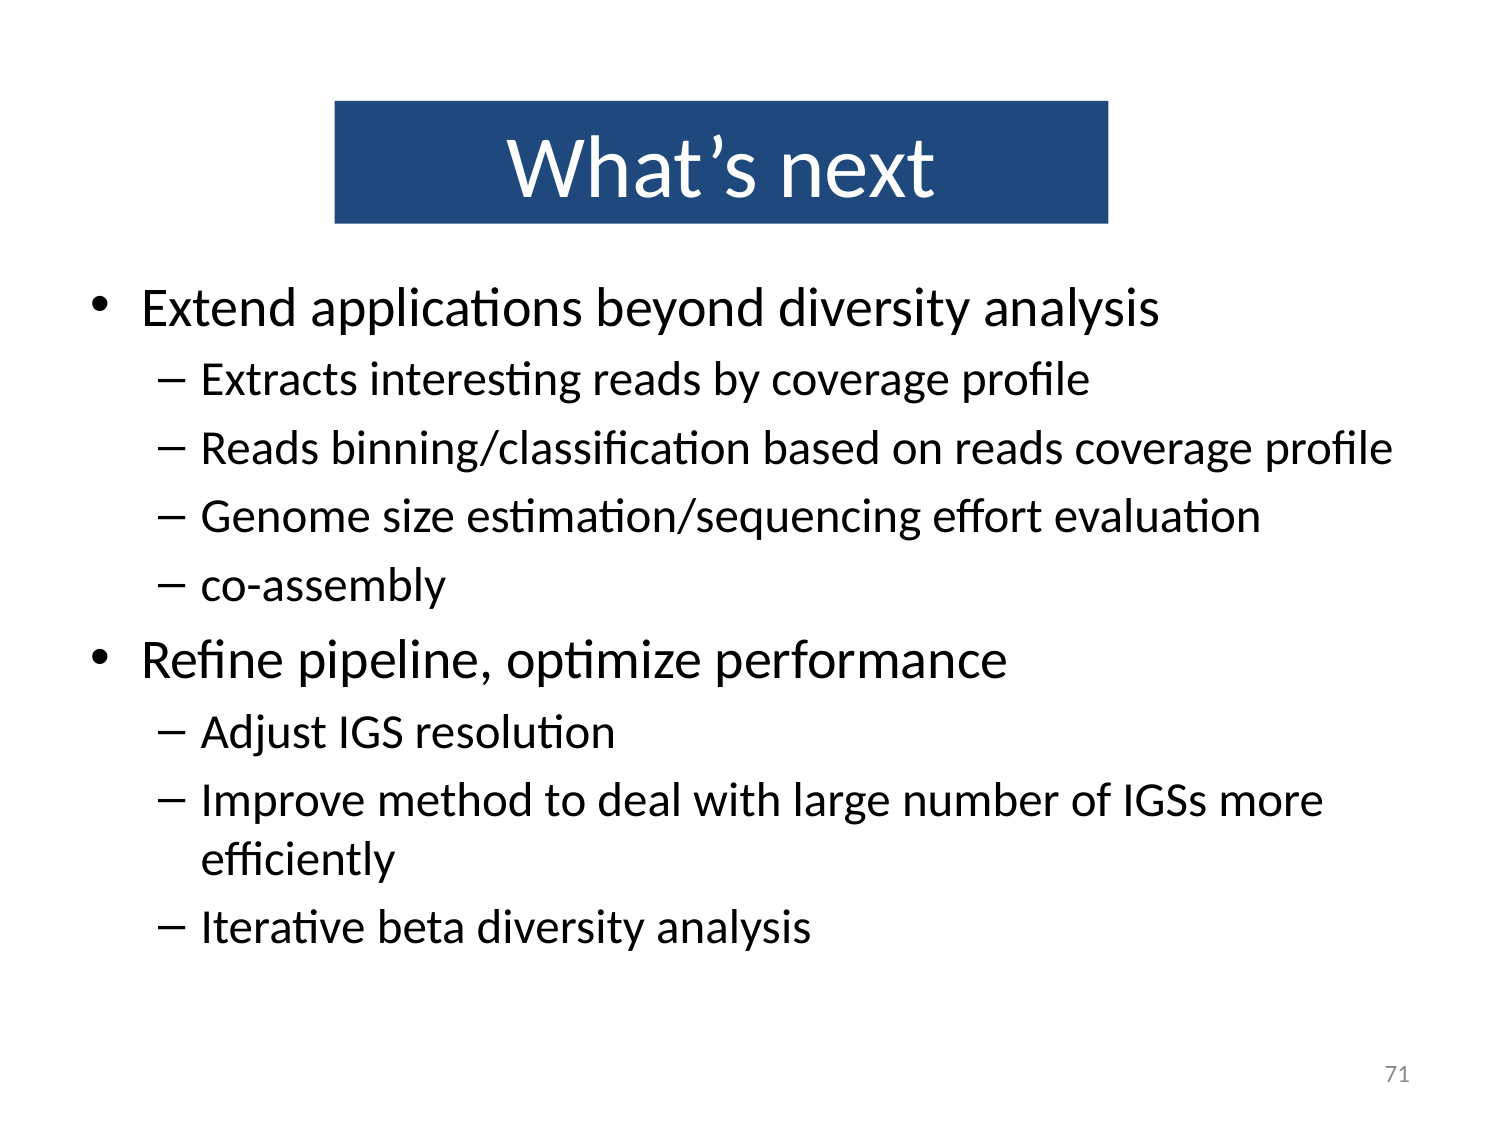

# What’s next
Extend applications beyond diversity analysis
Extracts interesting reads by coverage profile
Reads binning/classification based on reads coverage profile
Genome size estimation/sequencing effort evaluation
co-assembly
Refine pipeline, optimize performance
Adjust IGS resolution
Improve method to deal with large number of IGSs more efficiently
Iterative beta diversity analysis

71